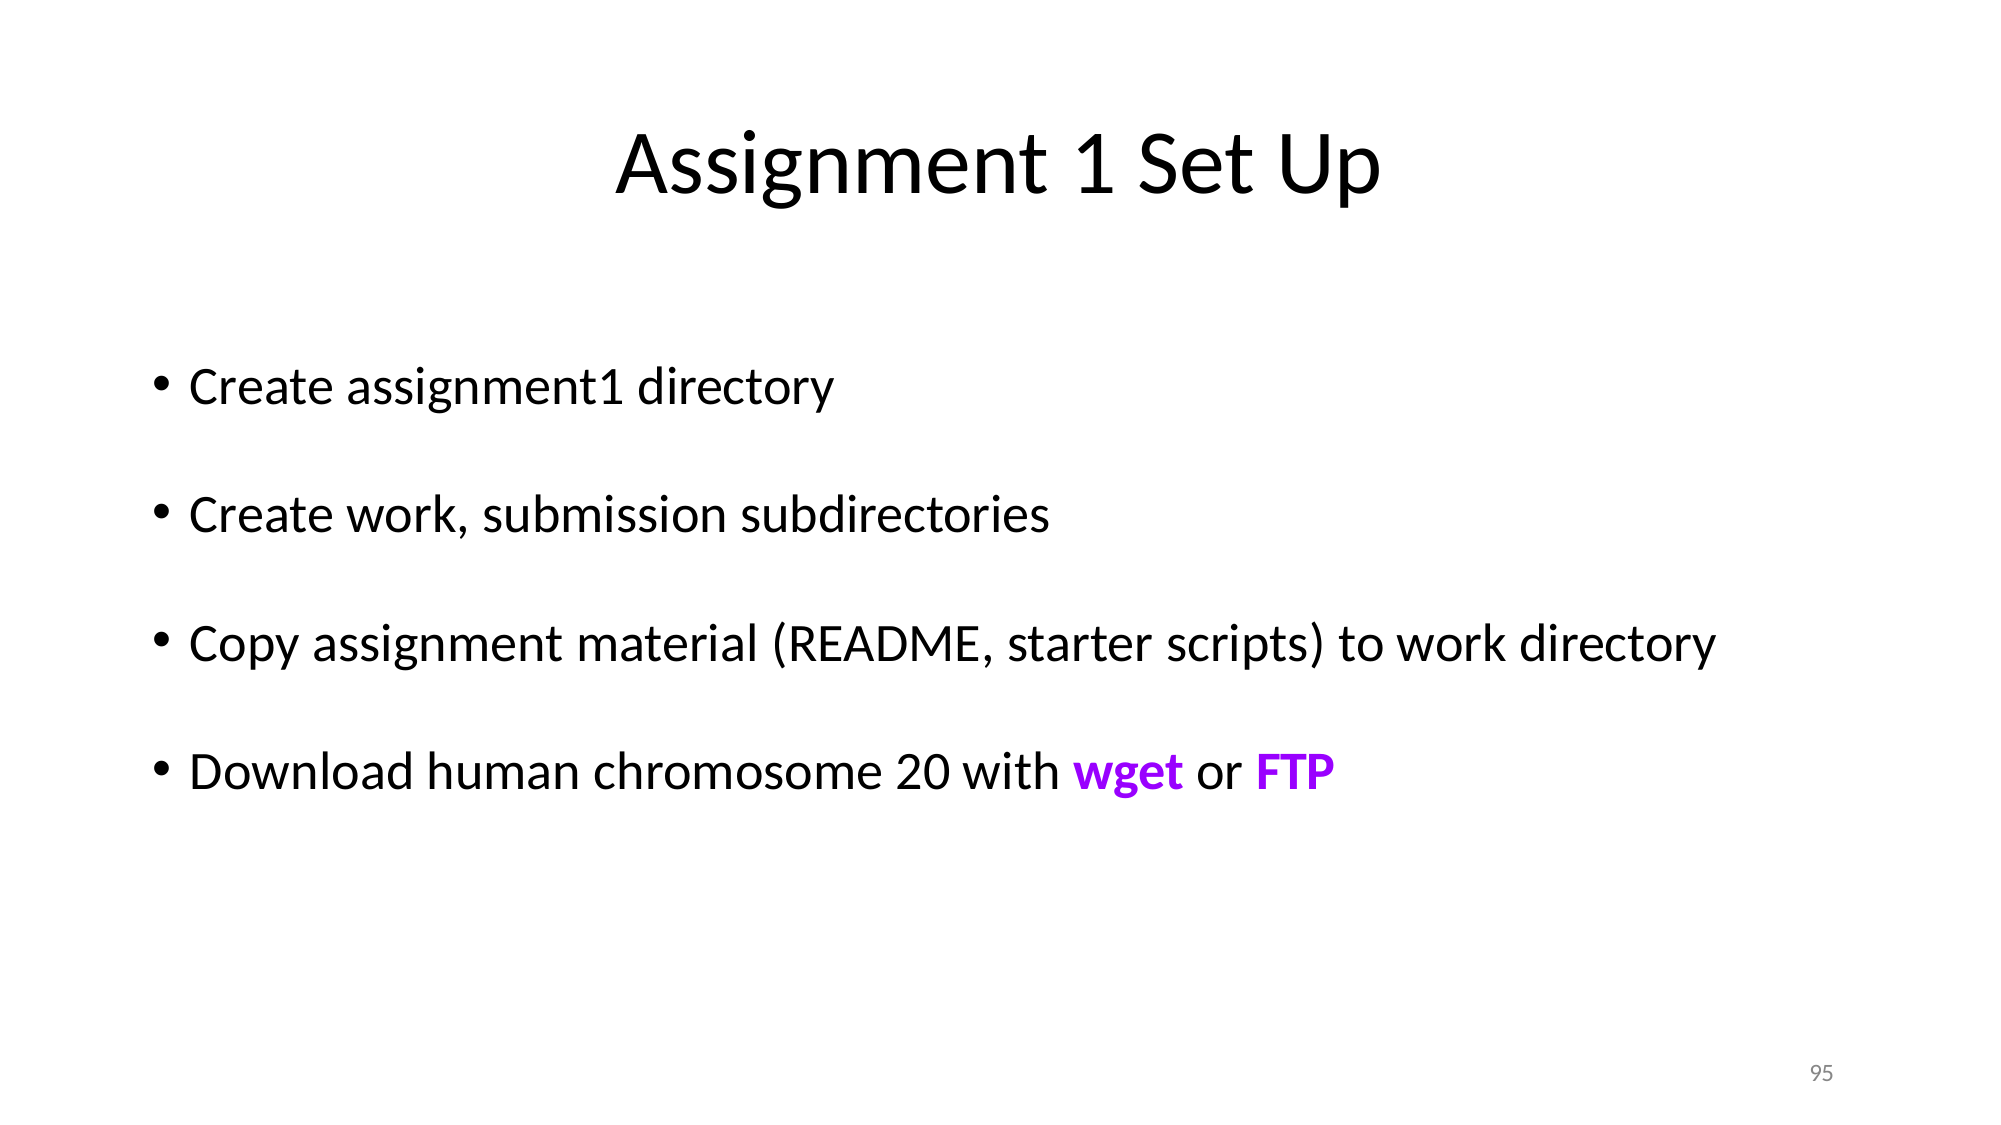

# Assignment 1 Set Up
Create assignment1 directory

Create work, submission subdirectories

Copy assignment material (README, starter scripts) to work directory

Download human chromosome 20 with wget or FTP
95